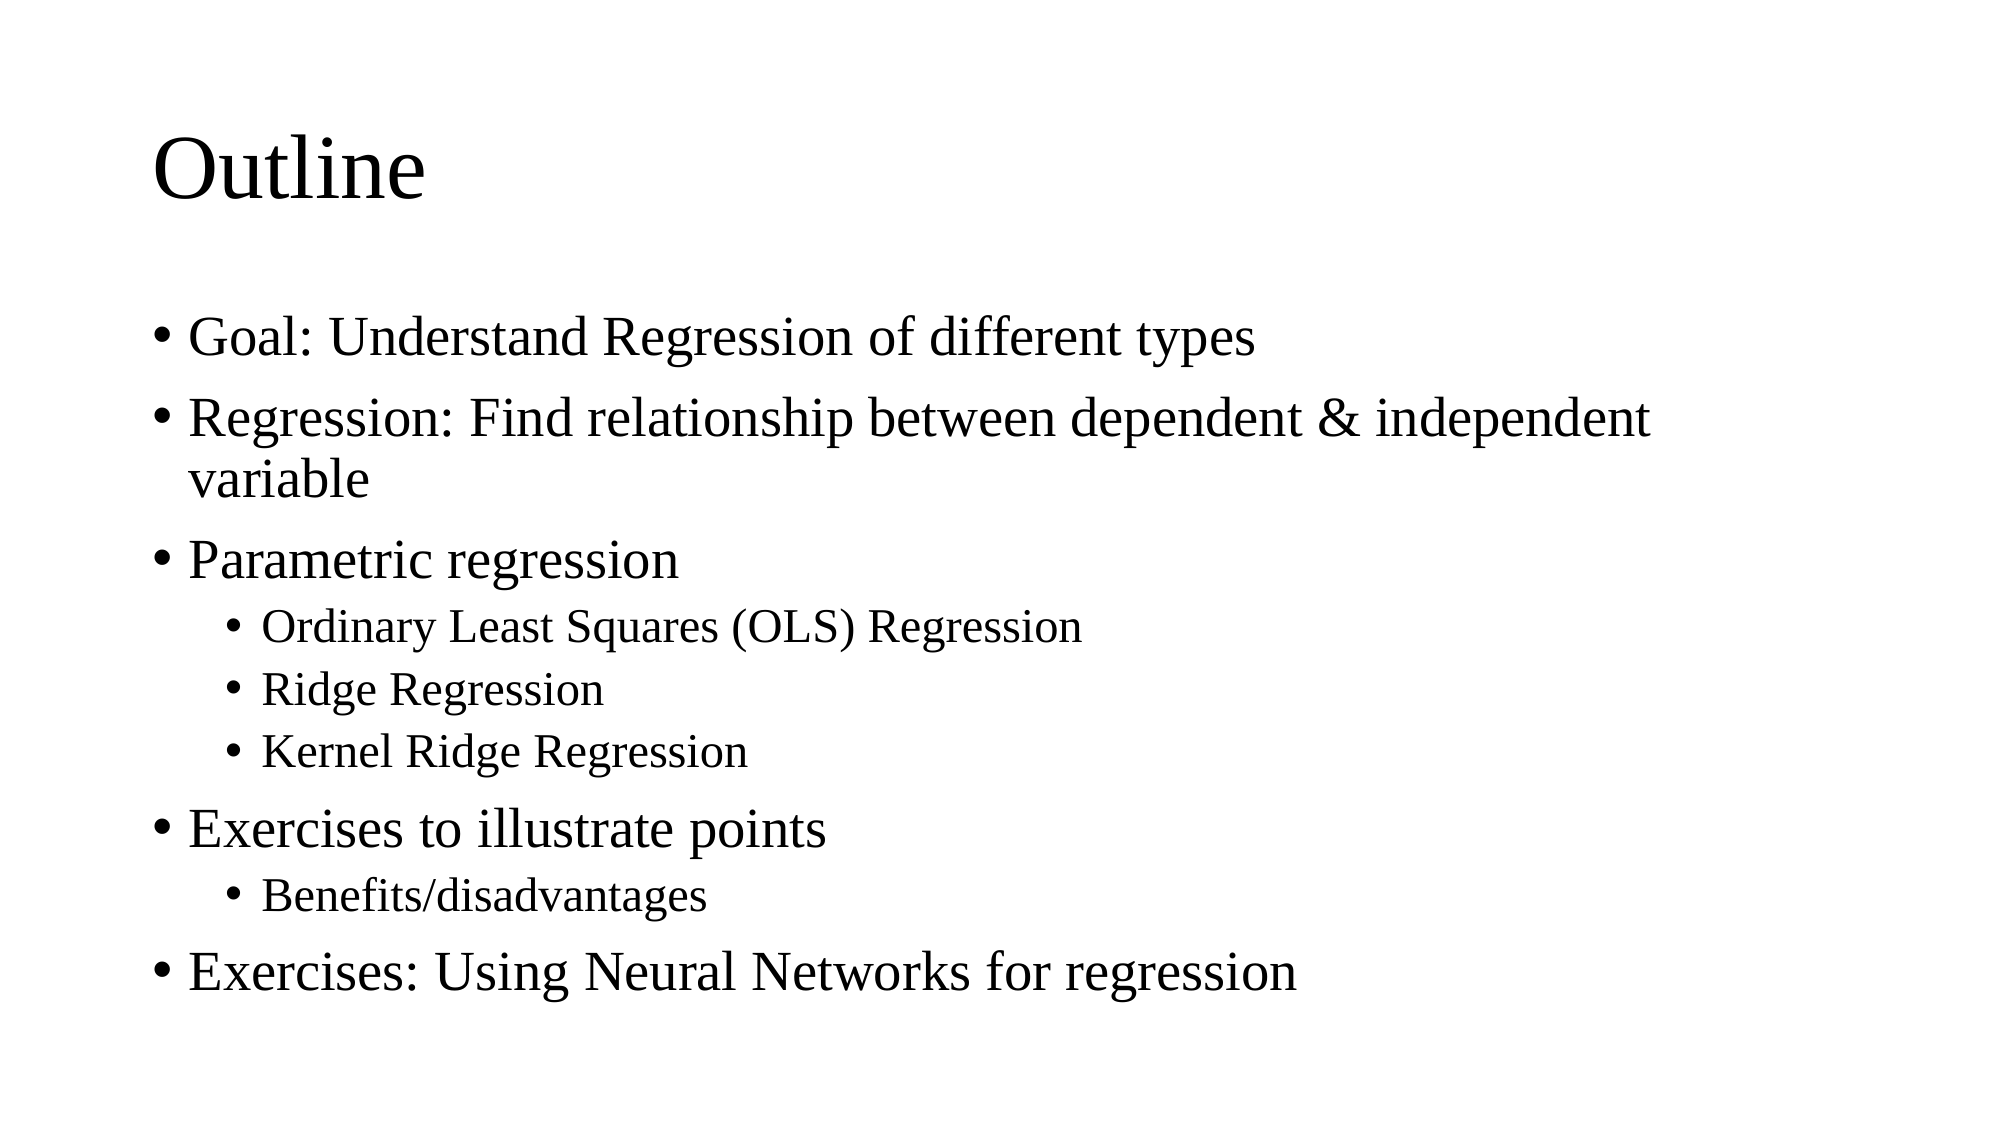

# Outline
Goal: Understand Regression of different types
Regression: Find relationship between dependent & independent variable
Parametric regression
Ordinary Least Squares (OLS) Regression
Ridge Regression
Kernel Ridge Regression
Exercises to illustrate points
Benefits/disadvantages
Exercises: Using Neural Networks for regression